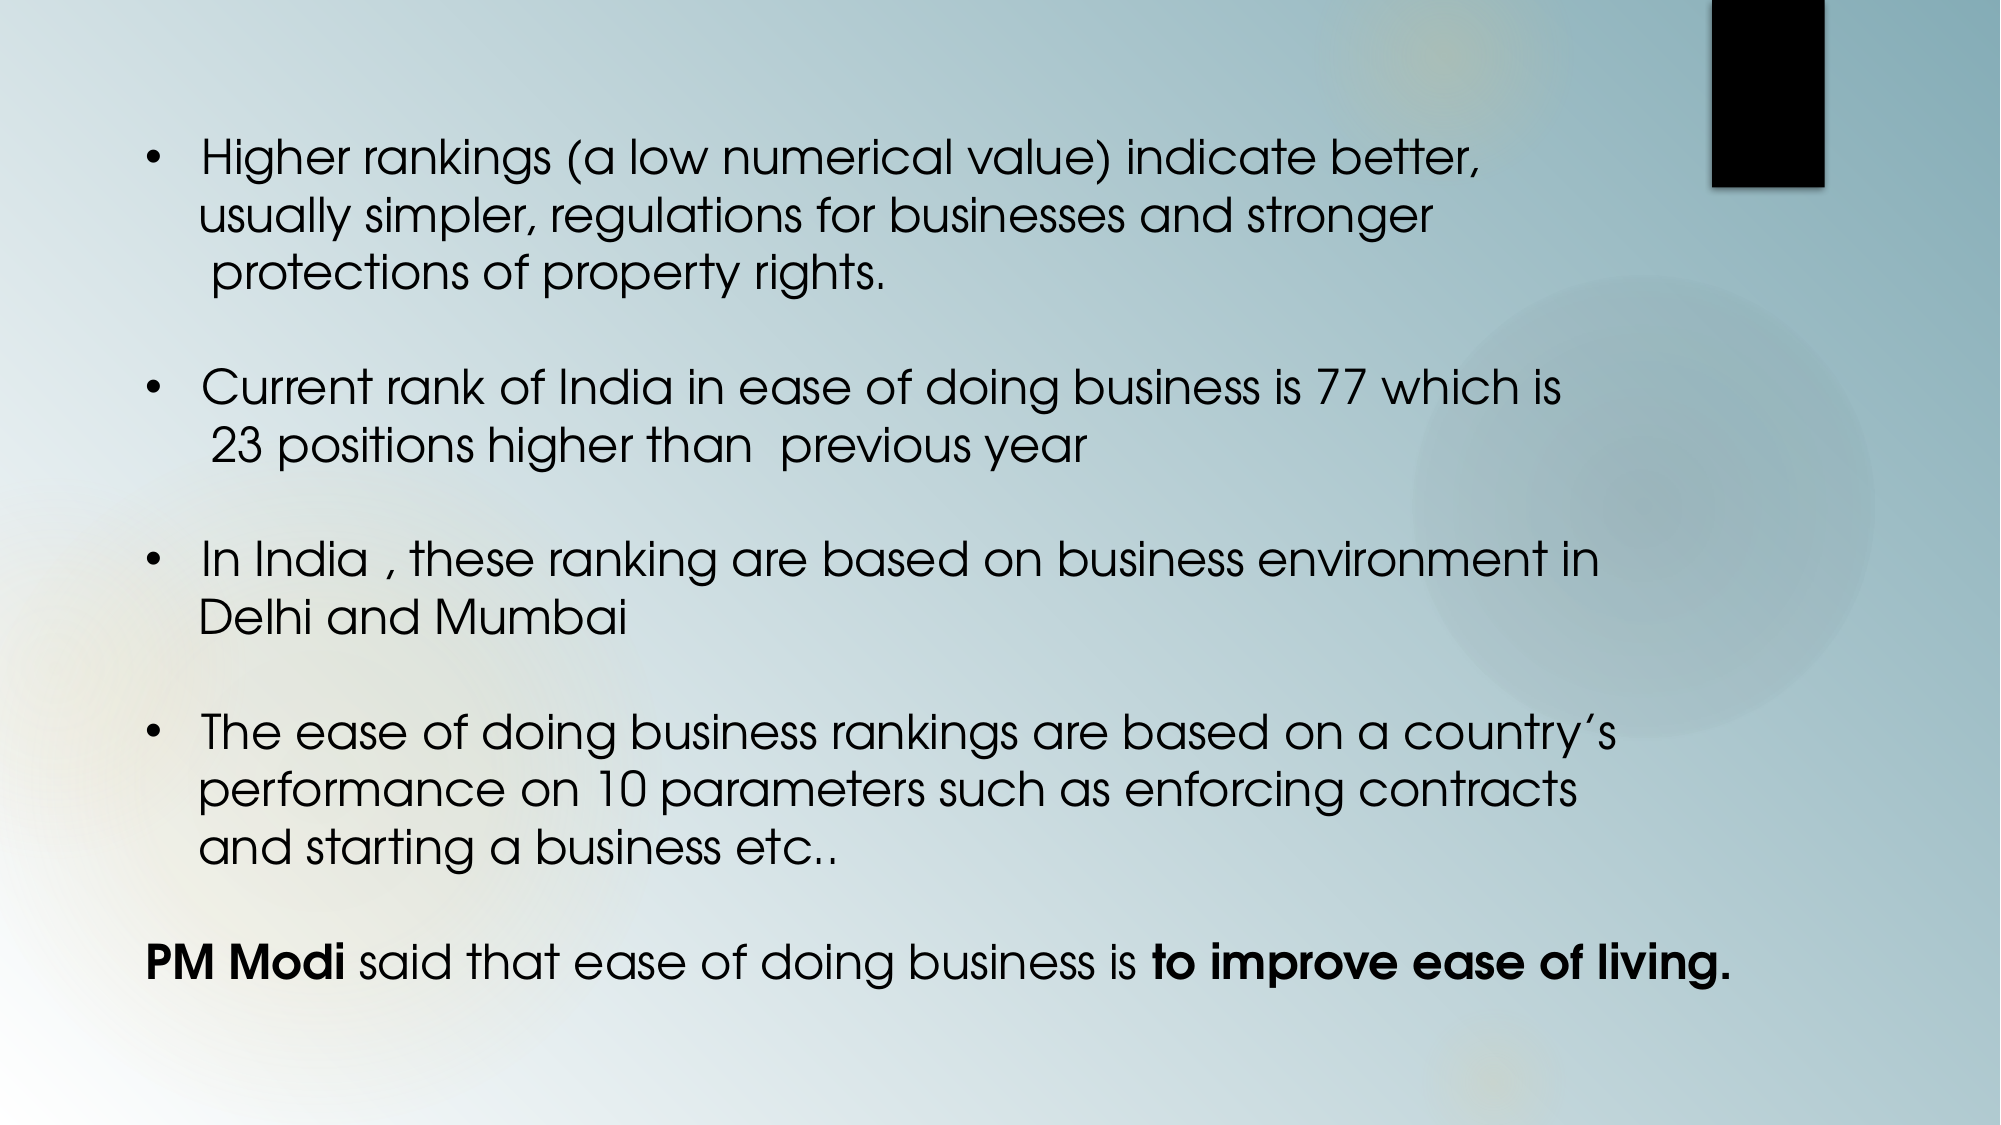

Higher rankings (a low numerical value) indicate better,
    usually simpler, regulations for businesses and stronger
     protections of property rights.

Current rank of India in ease of doing business is 77 which is
     23 positions higher than  previous year

In India , these ranking are based on business environment in
    Delhi and Mumbai

The ease of doing business rankings are based on a country’s
    performance on 10 parameters such as enforcing contracts
    and starting a business etc..

PM Modi said that ease of doing business is to improve ease of living.